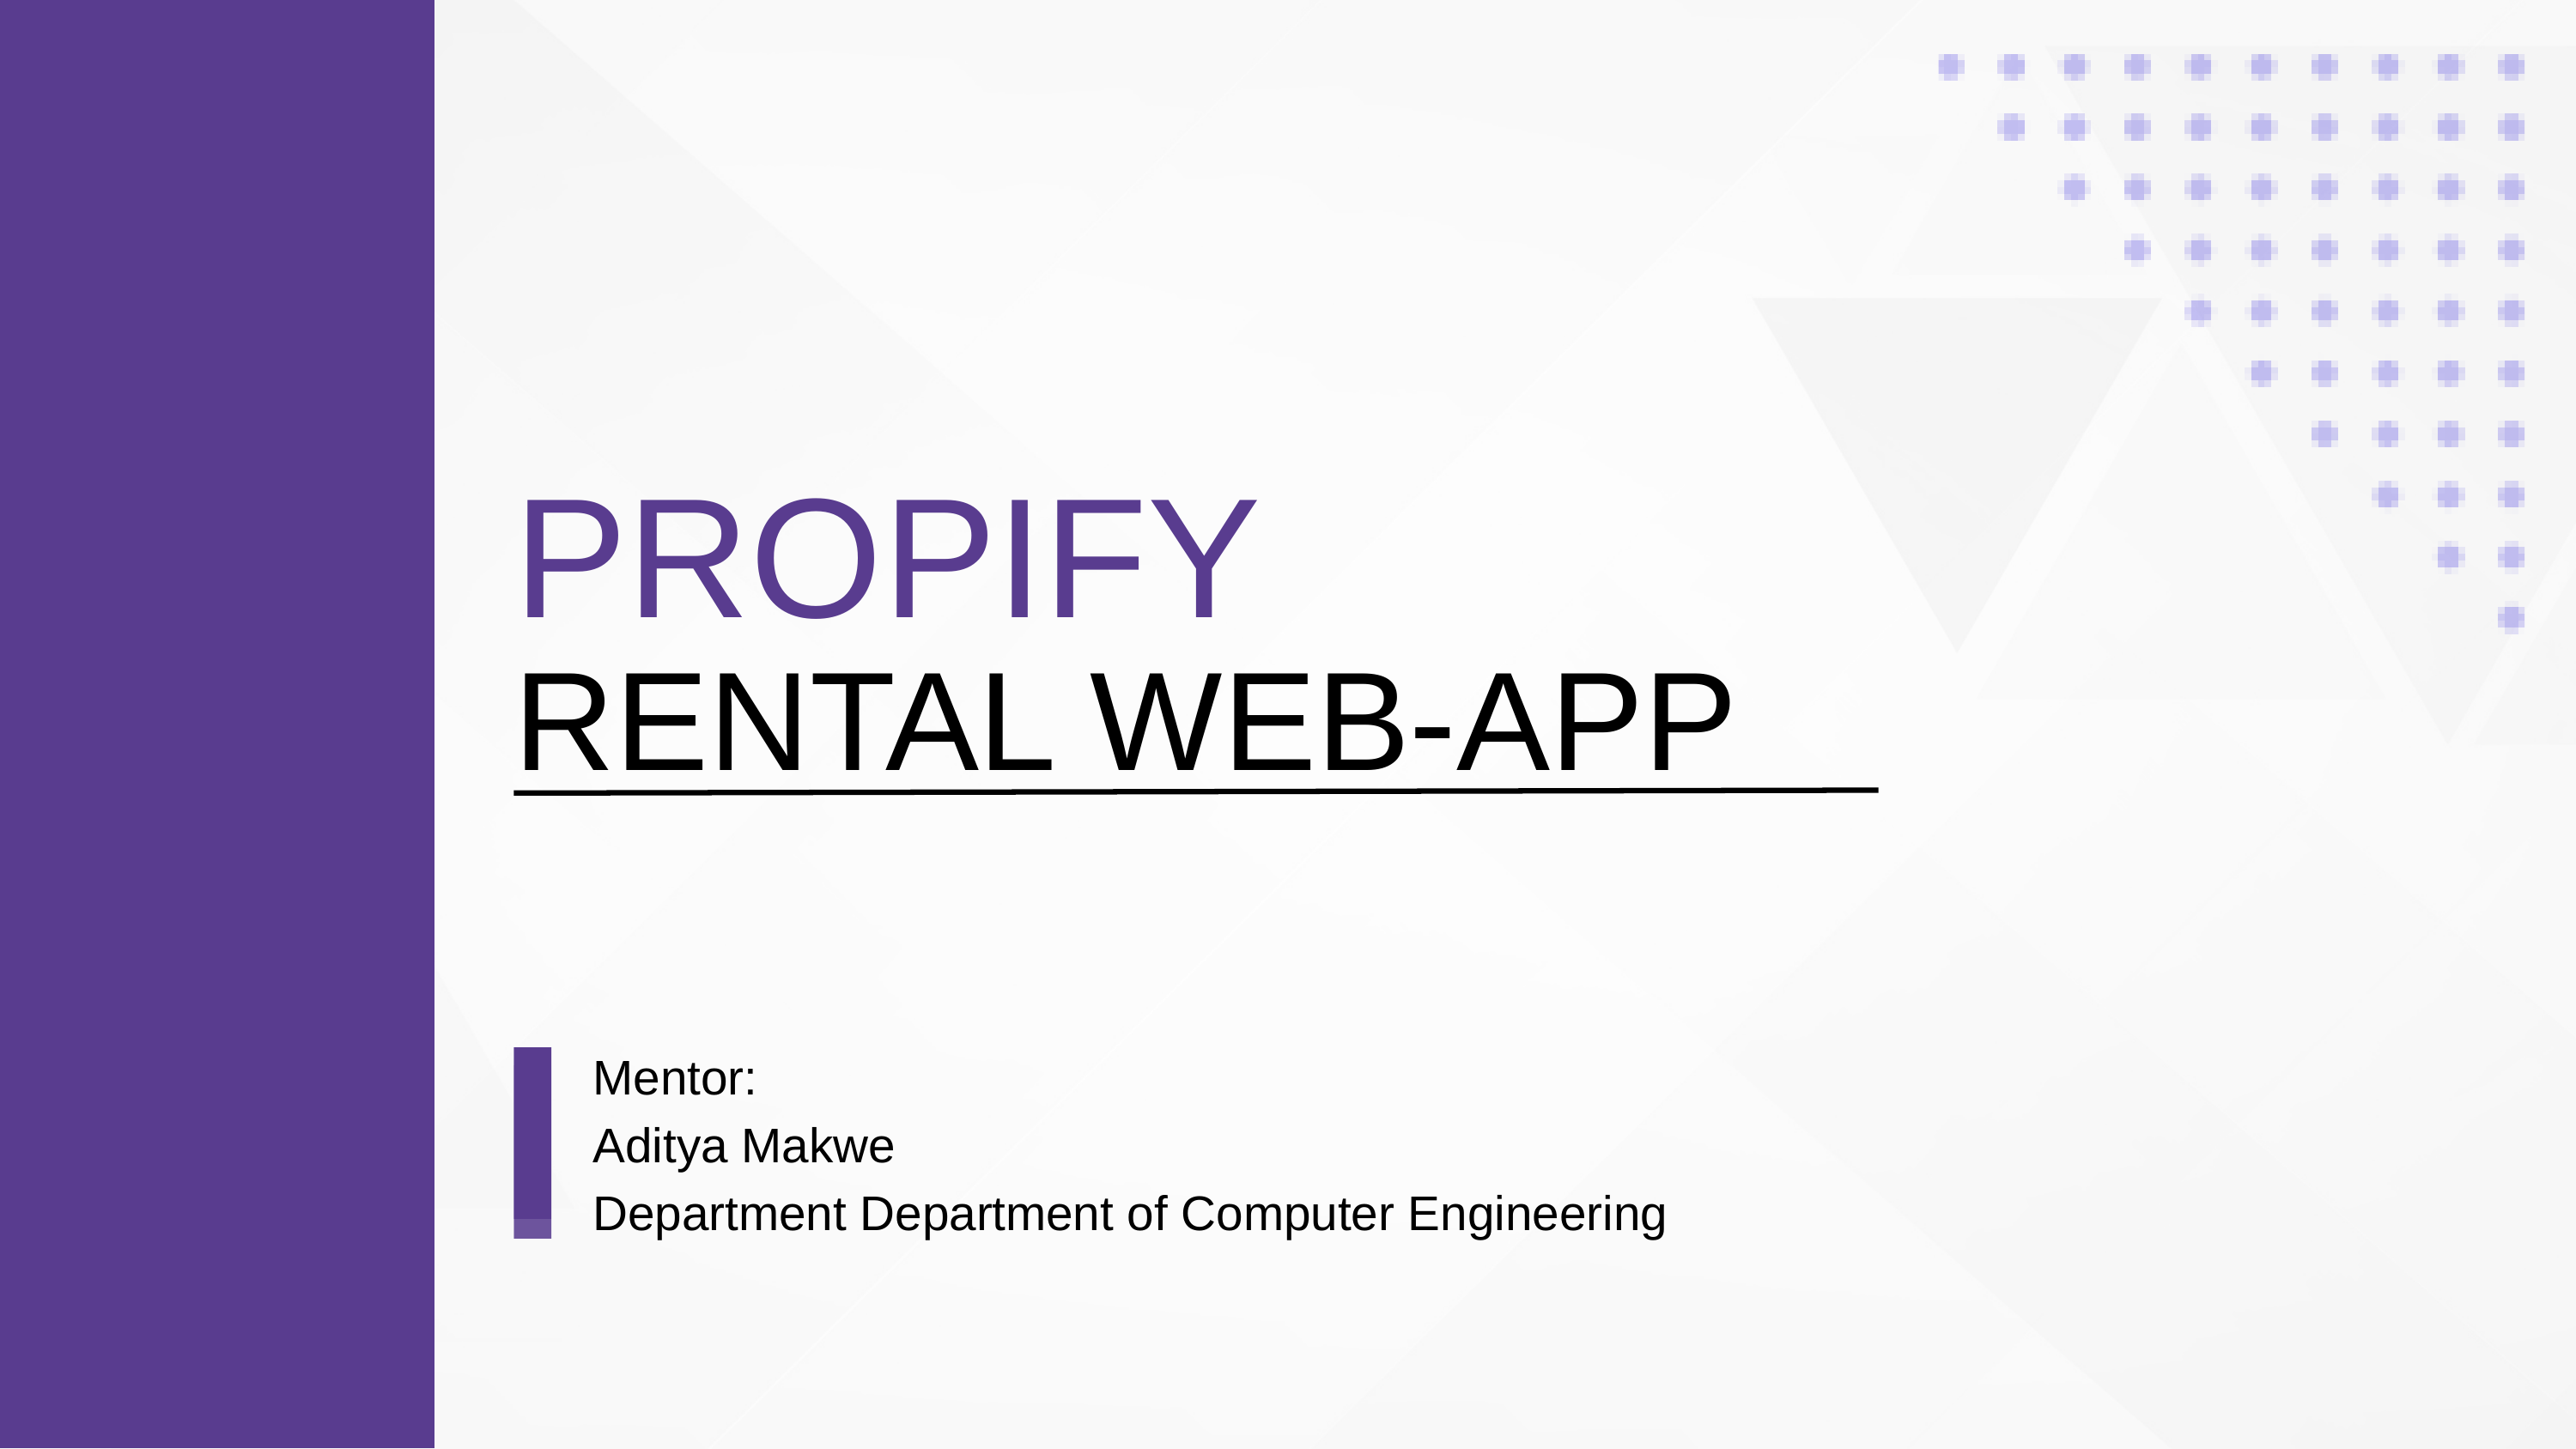

PROPIFY
RENTAL WEB-APP

Mentor:
Aditya Makwe
Department Department of Computer Engineering